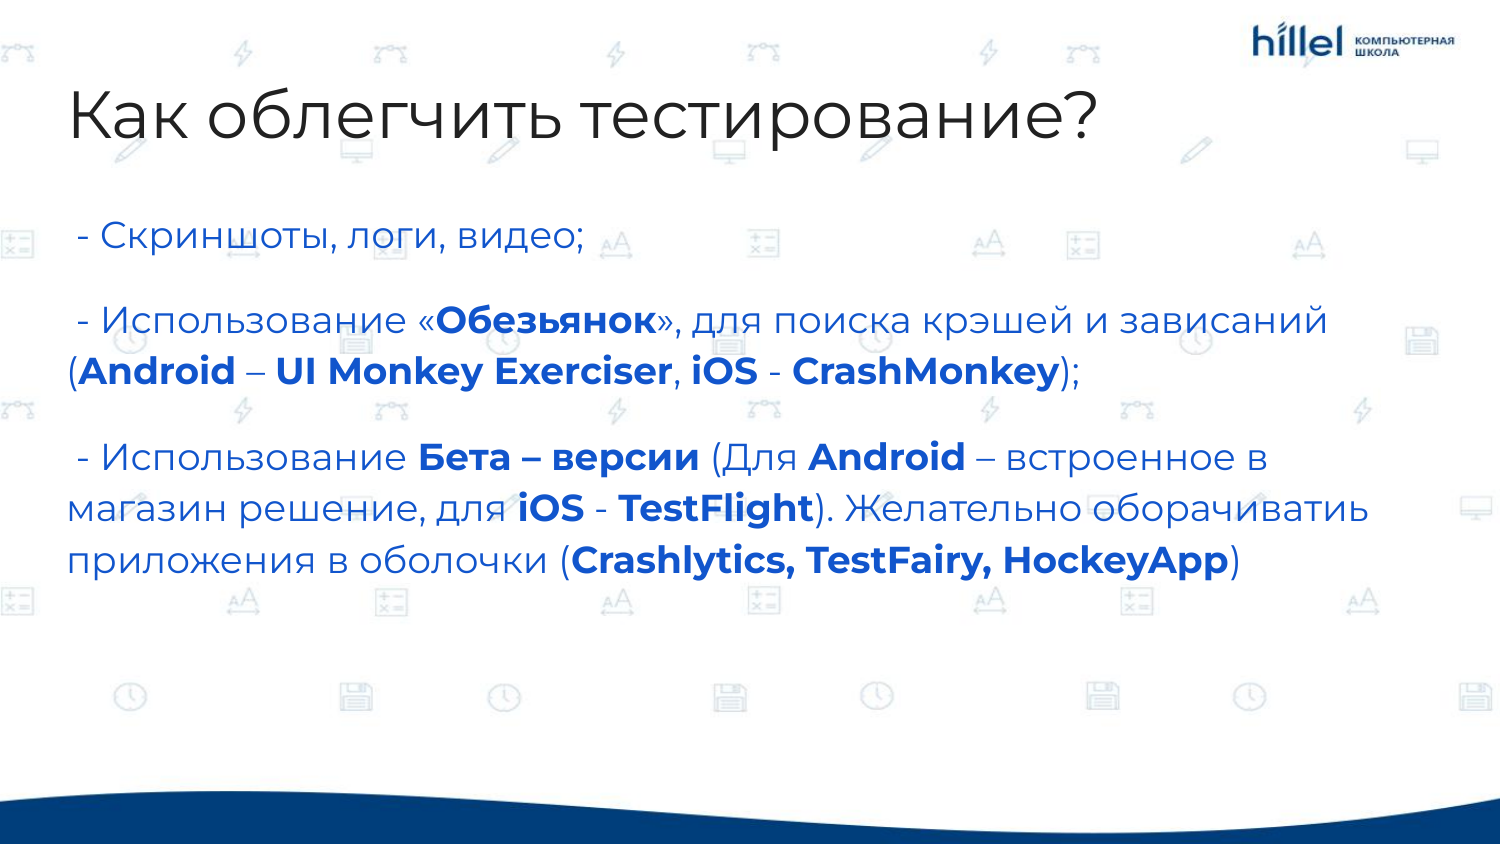

# Как облегчить тестирование?
 - Скриншоты, логи, видео;
 - Использование «Обезьянок», для поиска крэшей и зависаний (Android – UI Monkey Exerciser, iOS - CrashMonkey);
 - Использование Бета – версии (Для Android – встроенное в магазин решение, для iOS - TestFlight). Желательно оборачиватиь приложения в оболочки (Crashlytics, TestFairy, HockeyApp)